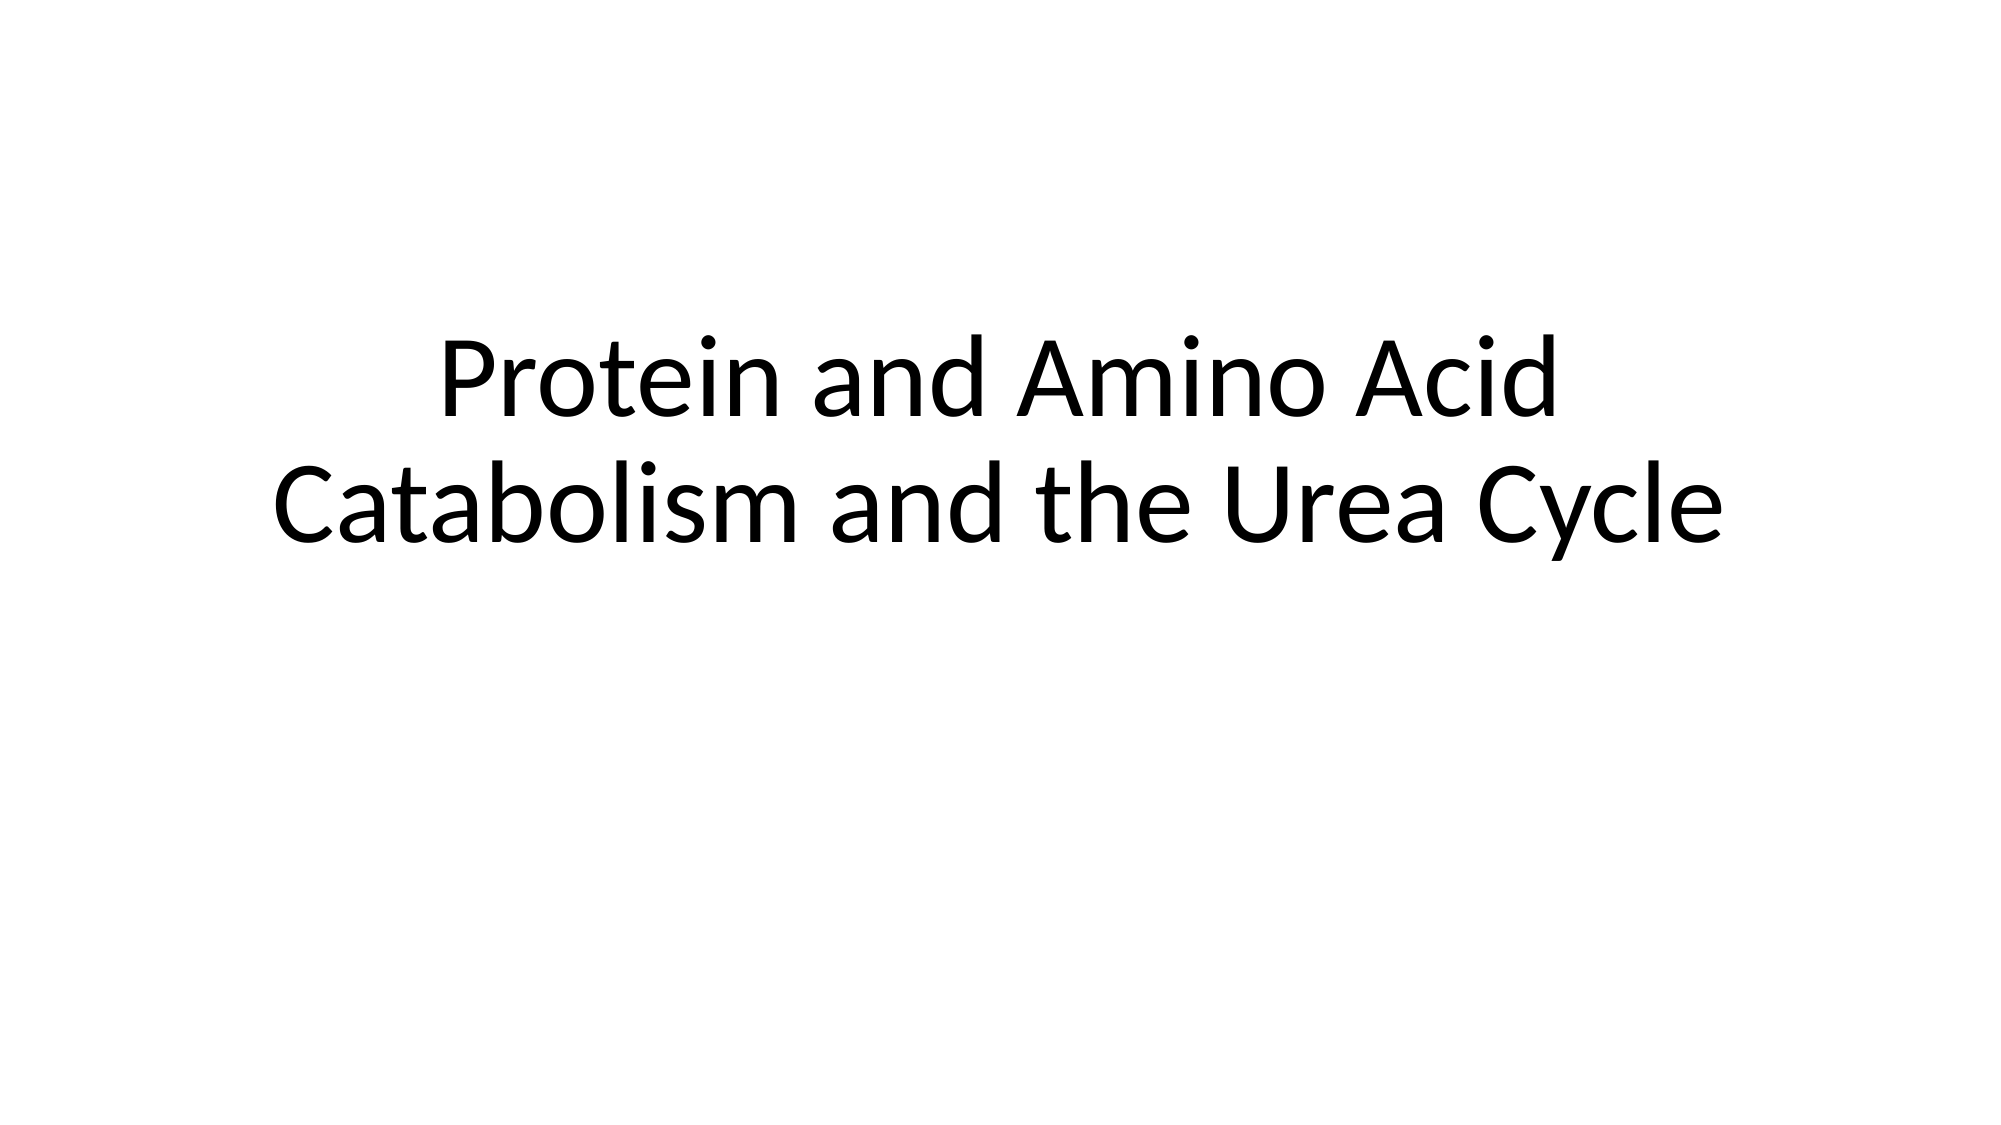

# Protein and Amino Acid Catabolism and the Urea Cycle